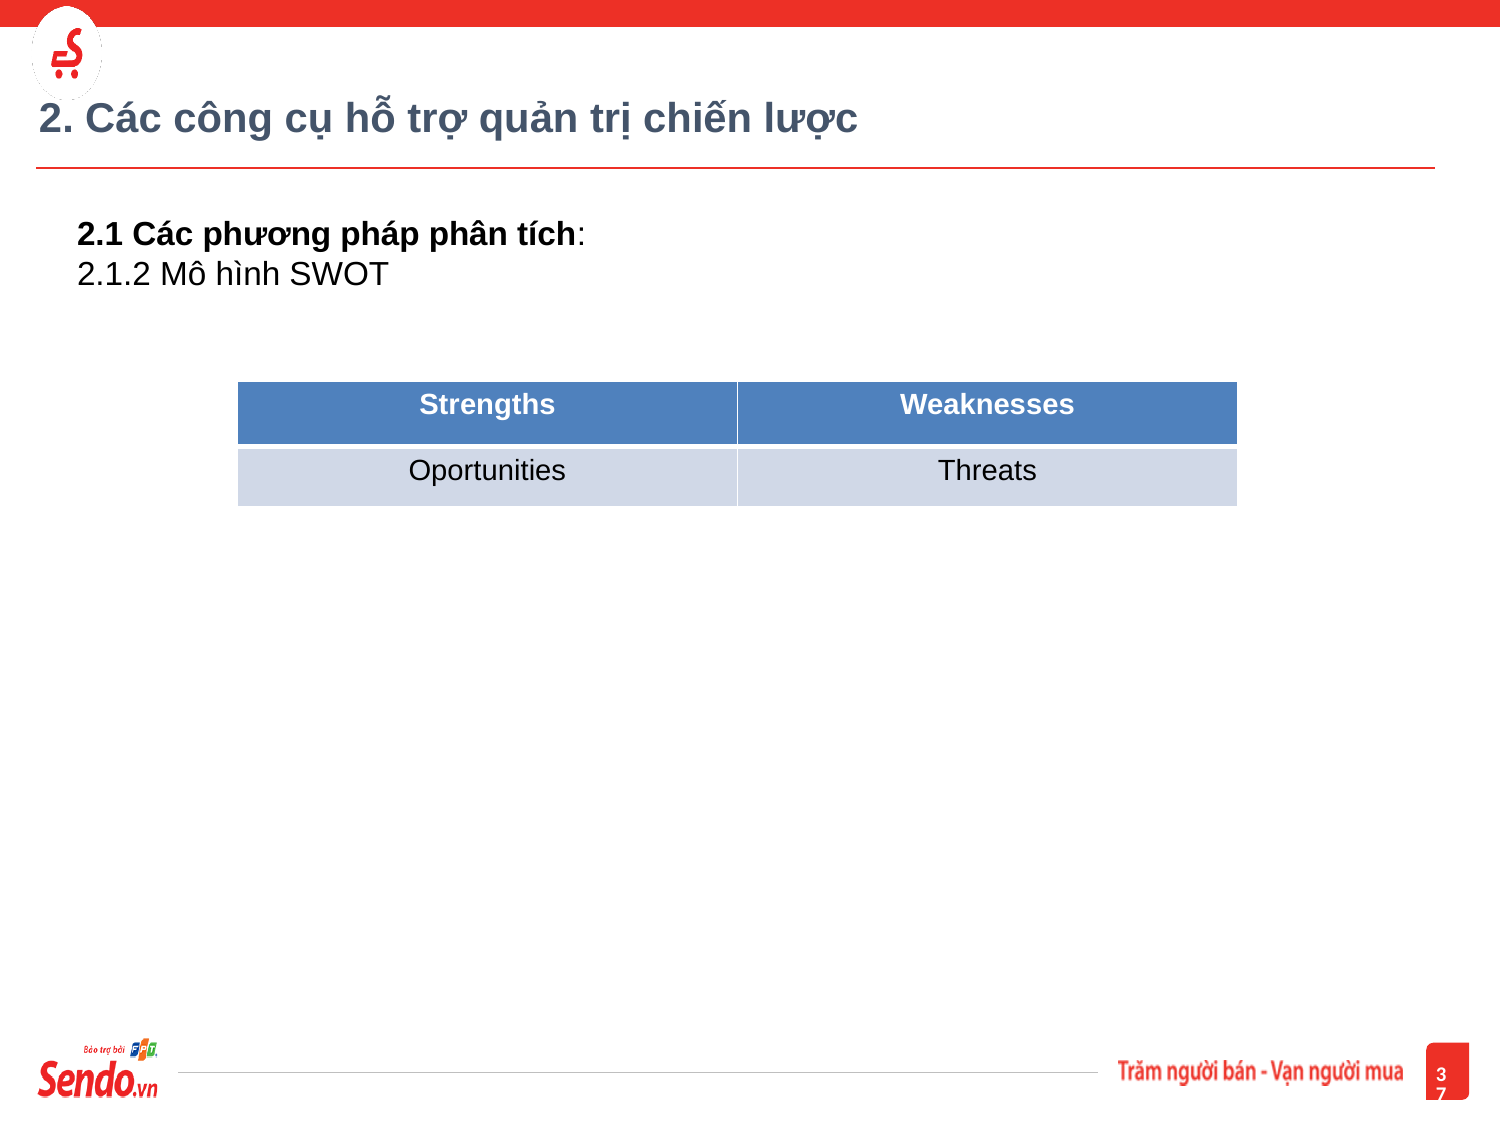

# 2. Các công cụ hỗ trợ quản trị chiến lược
2.1 Các phương pháp phân tích:
2.1.2 Mô hình SWOT

| Strengths | Weaknesses |
| --- | --- |
| Oportunities | Threats |